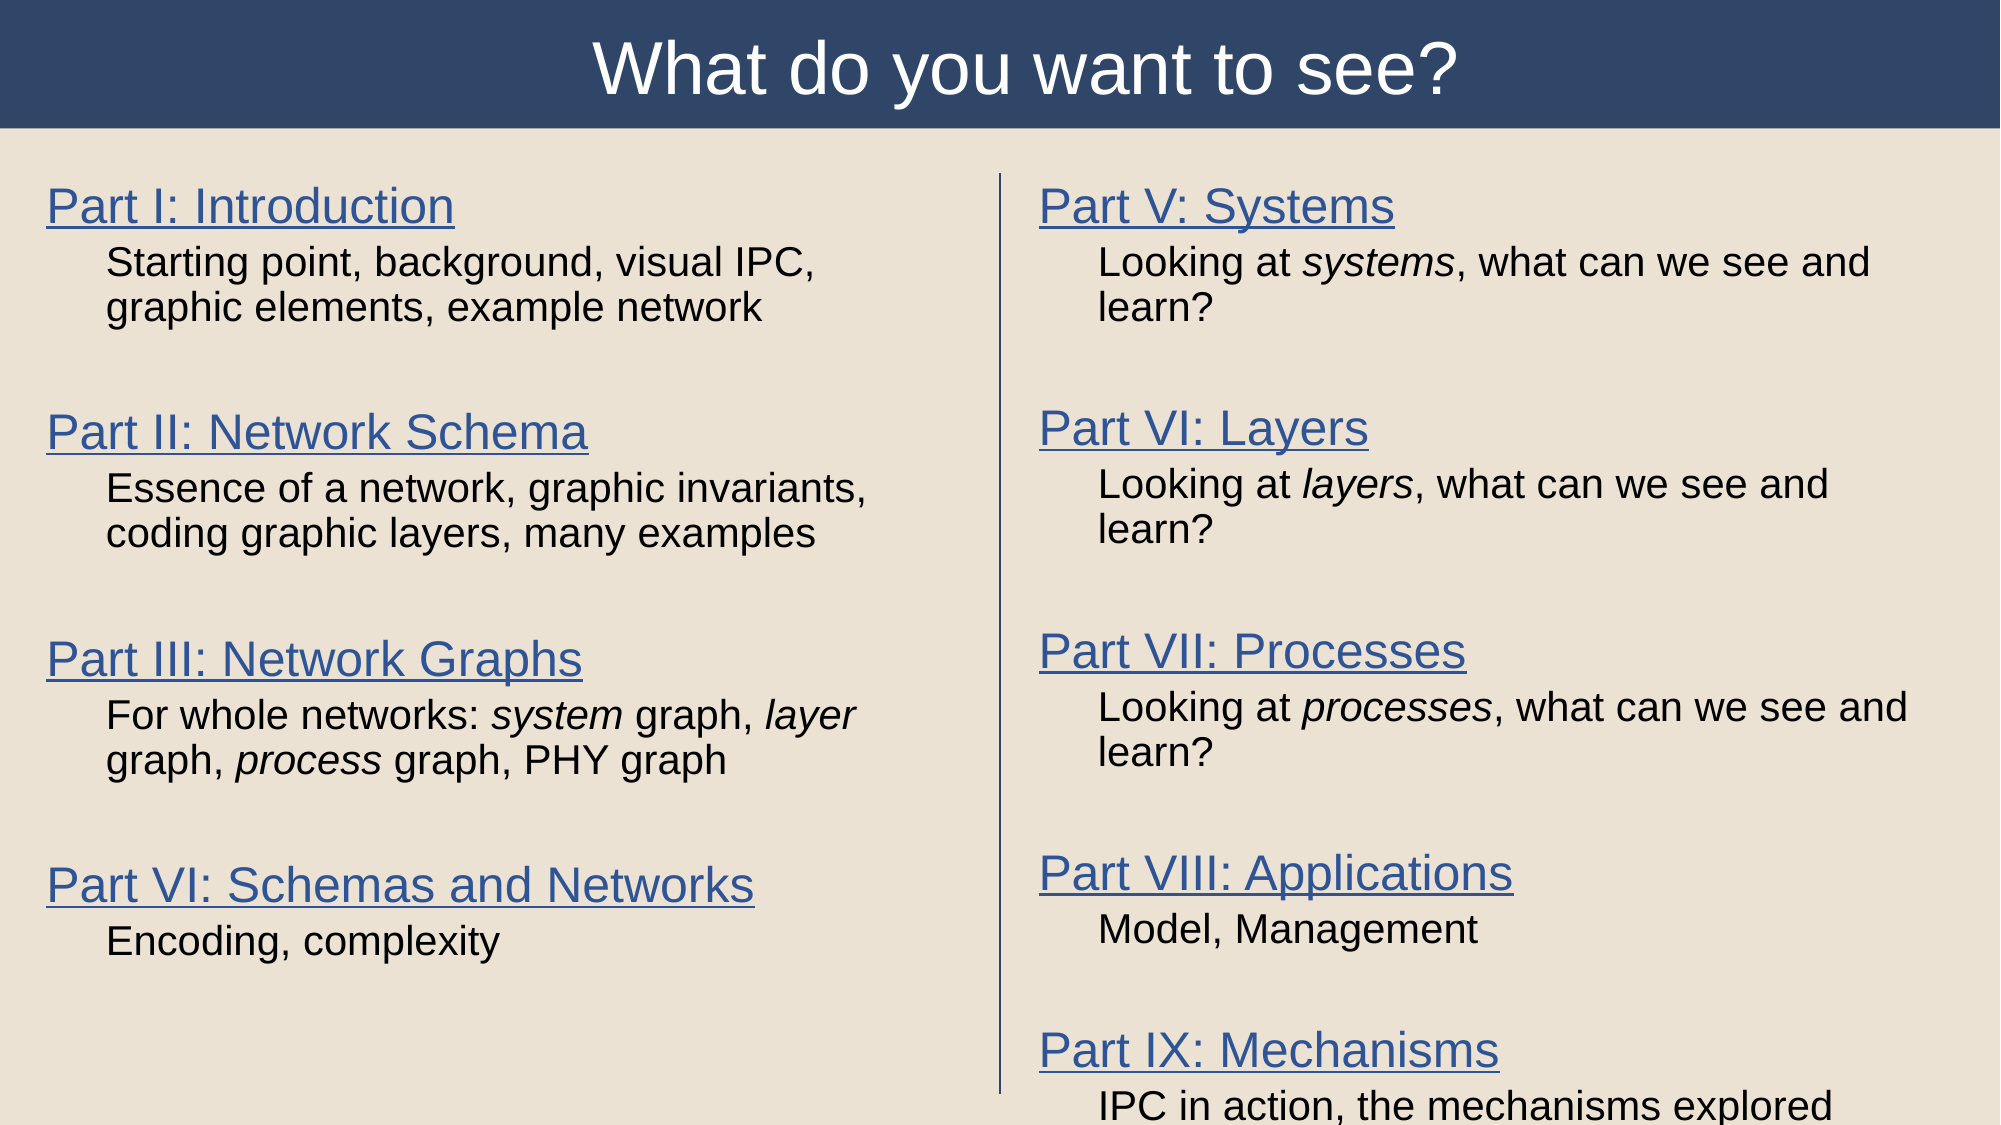

# What do you want to see?
Part I: Introduction
Starting point, background, visual IPC, graphic elements, example network

Part II: Network Schema
Essence of a network, graphic invariants, coding graphic layers, many examples

Part III: Network Graphs
For whole networks: system graph, layer graph, process graph, PHY graph

Part VI: Schemas and Networks
Encoding, complexity

Part V: Systems
Looking at systems, what can we see and learn?

Part VI: Layers
Looking at layers, what can we see and learn?

Part VII: Processes
Looking at processes, what can we see and learn?

Part VIII: Applications
Model, Management

Part IX: Mechanisms
IPC in action, the mechanisms explored